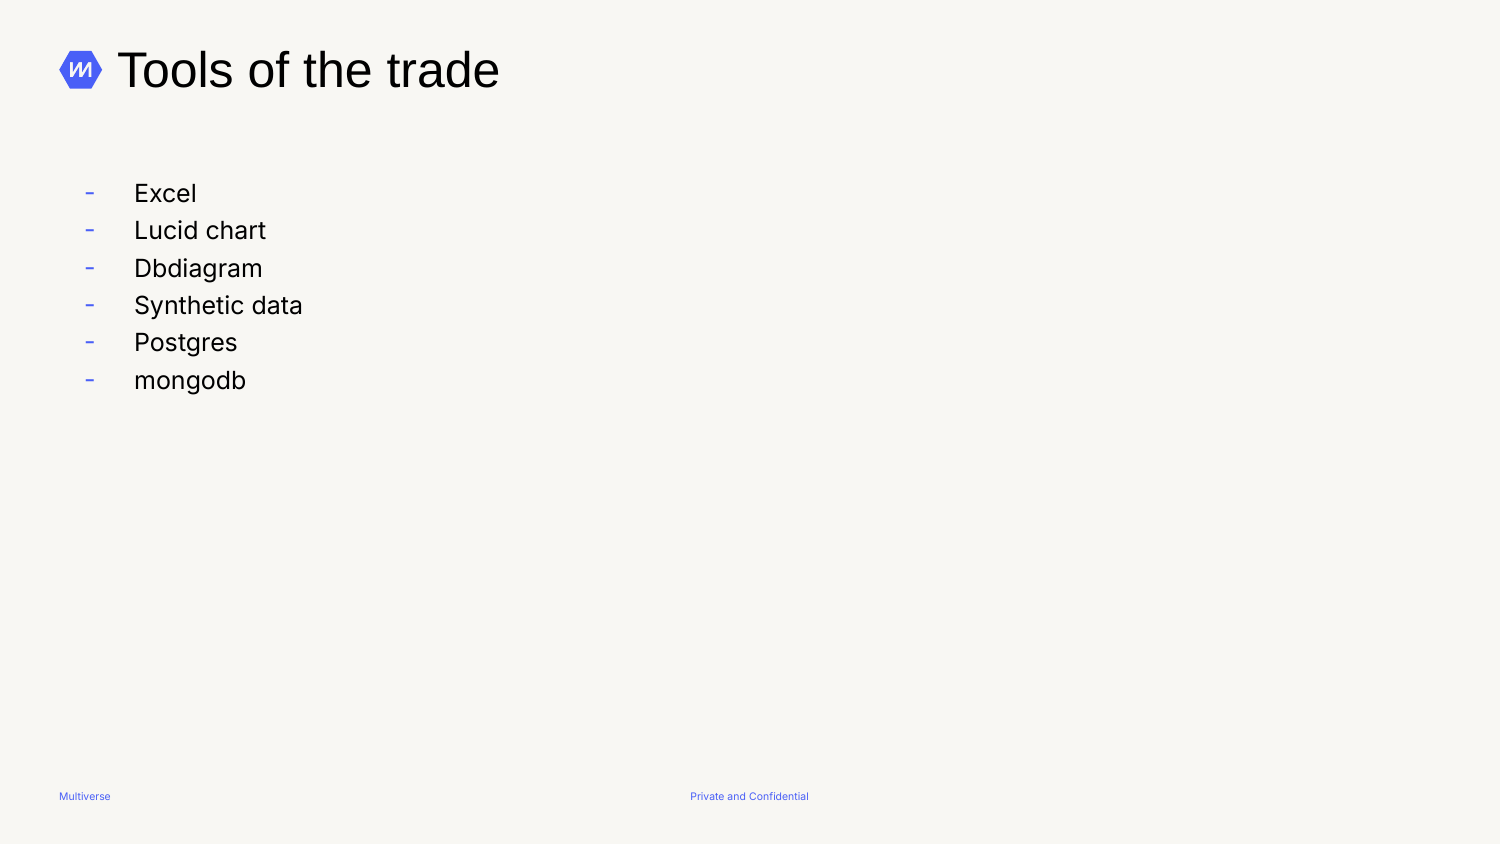

# Tools of the trade
Excel
Lucid chart
Dbdiagram
Synthetic data
Postgres
mongodb